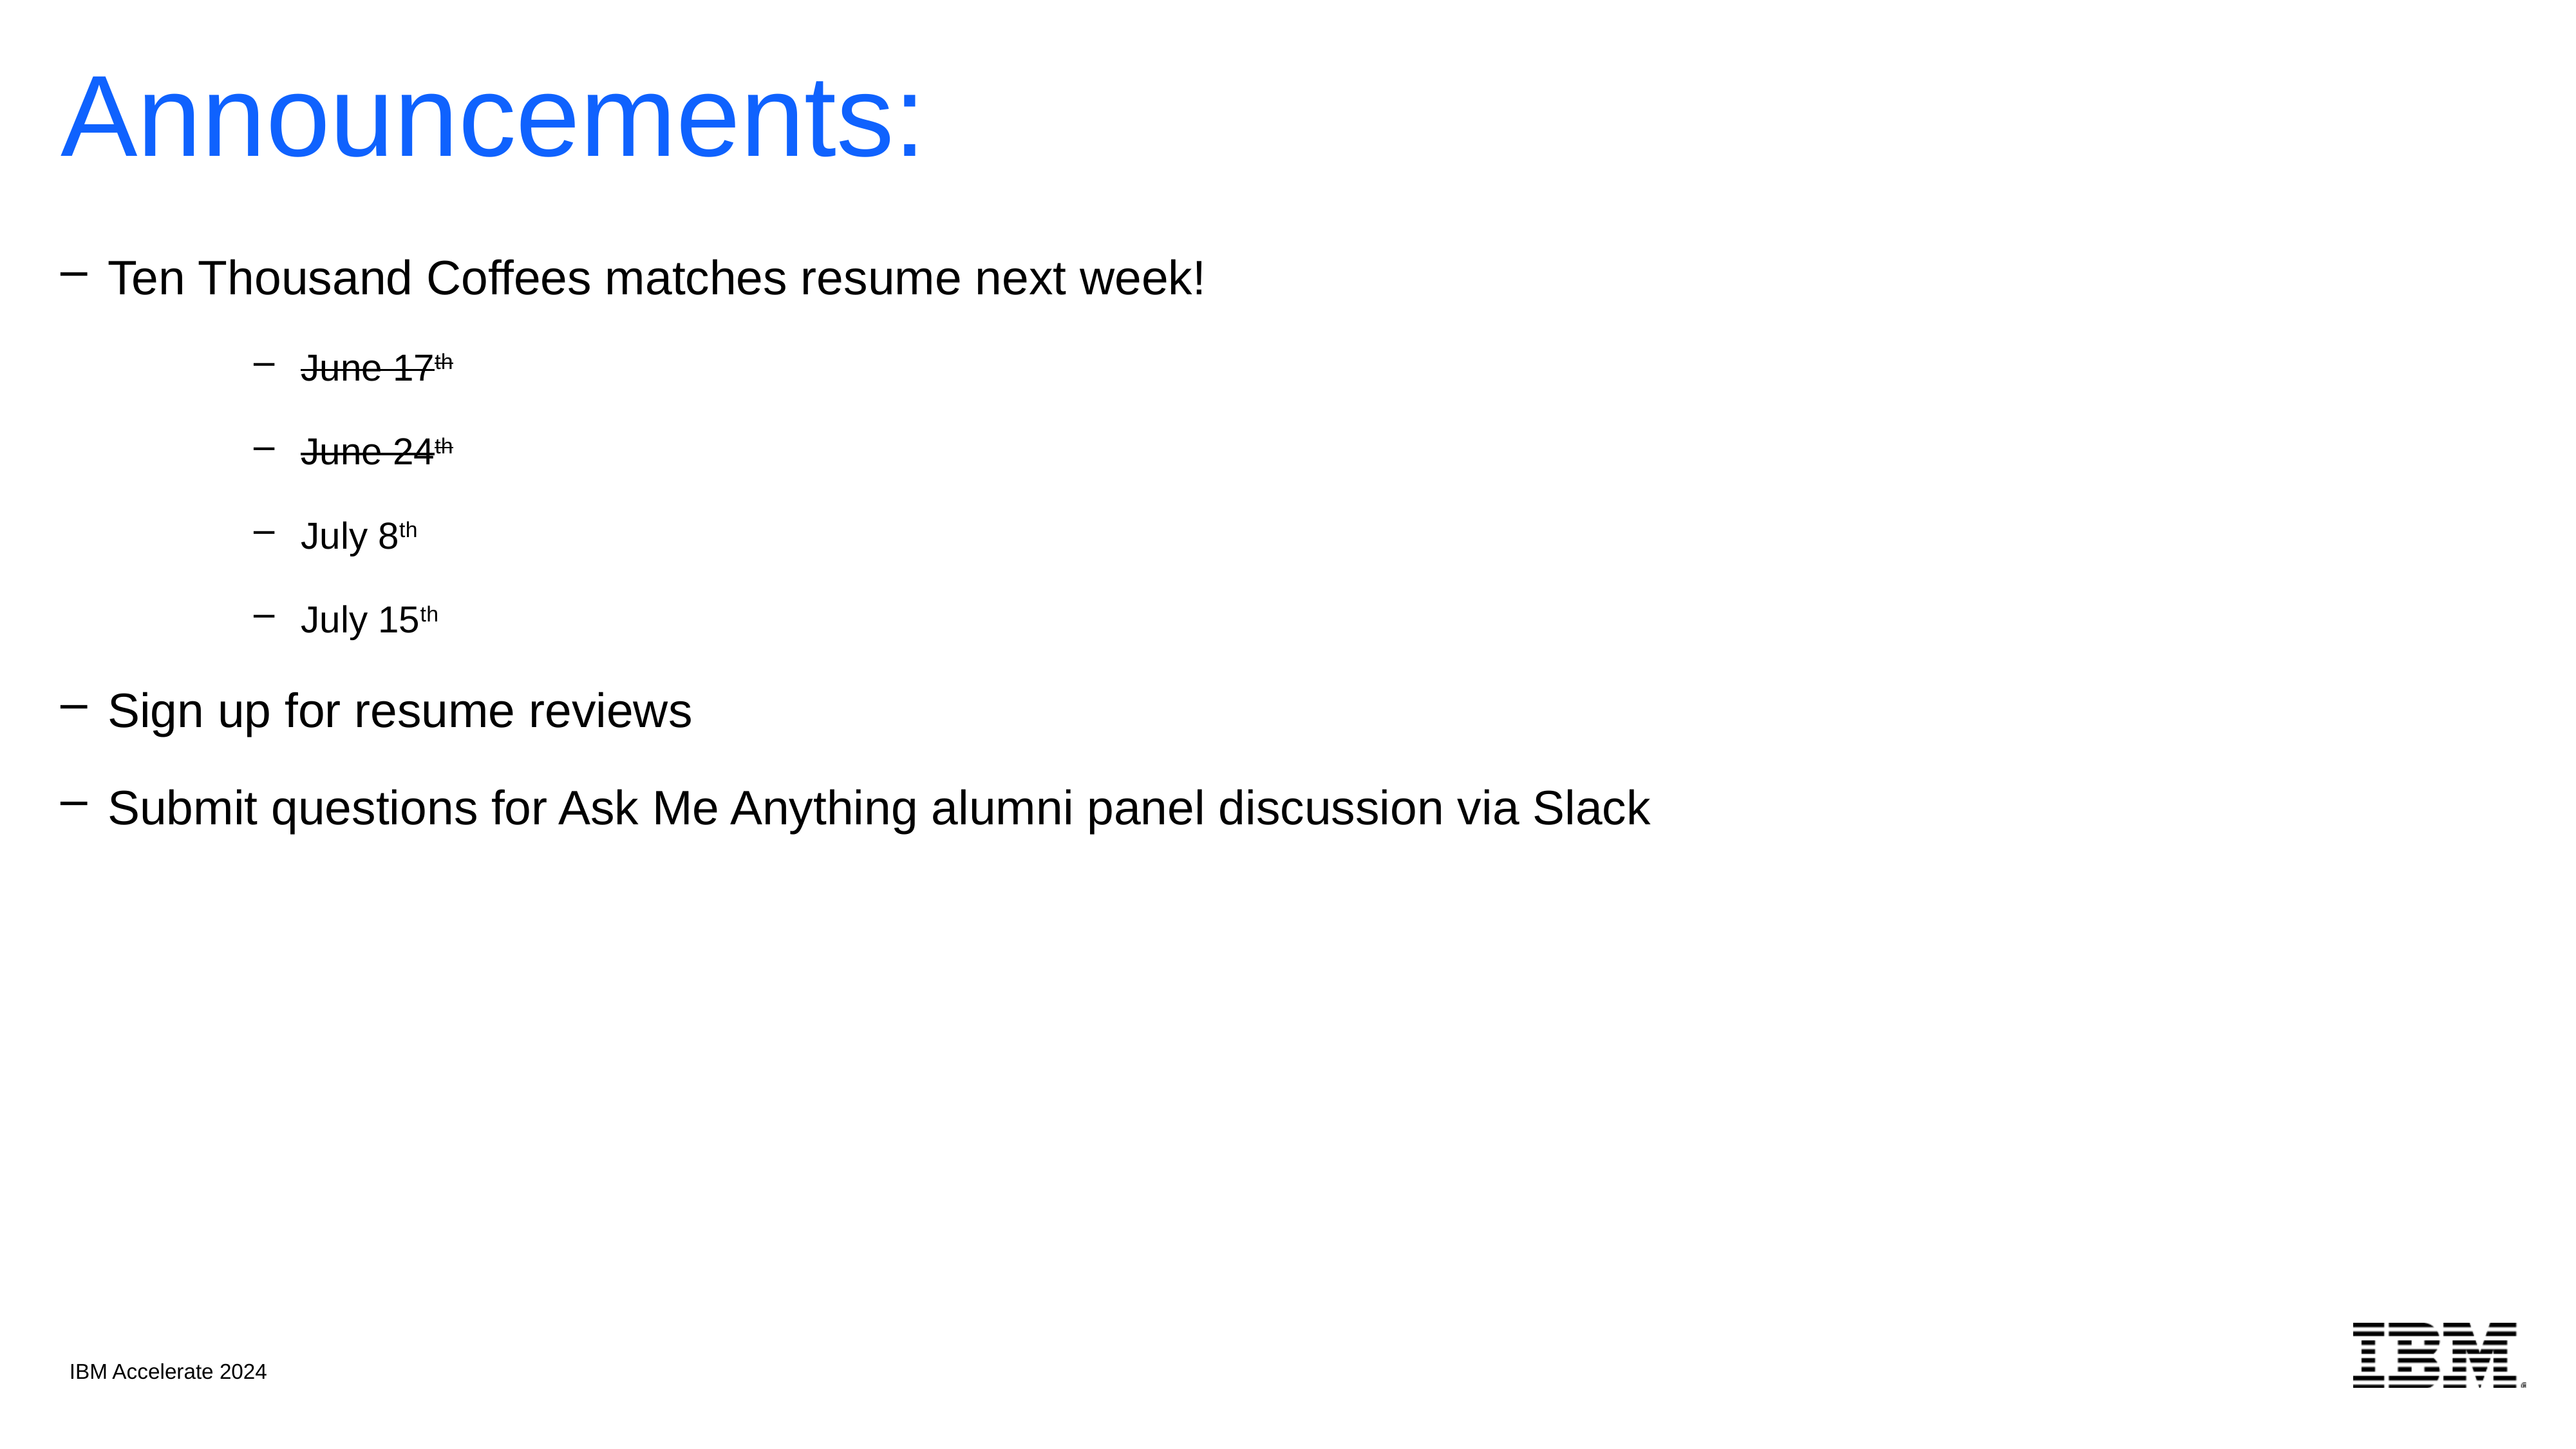

# Announcements:
Ten Thousand Coffees matches resume next week!
June 17th
June 24th
July 8th
July 15th
Sign up for resume reviews
Submit questions for Ask Me Anything alumni panel discussion via Slack

IBM Accelerate 2024